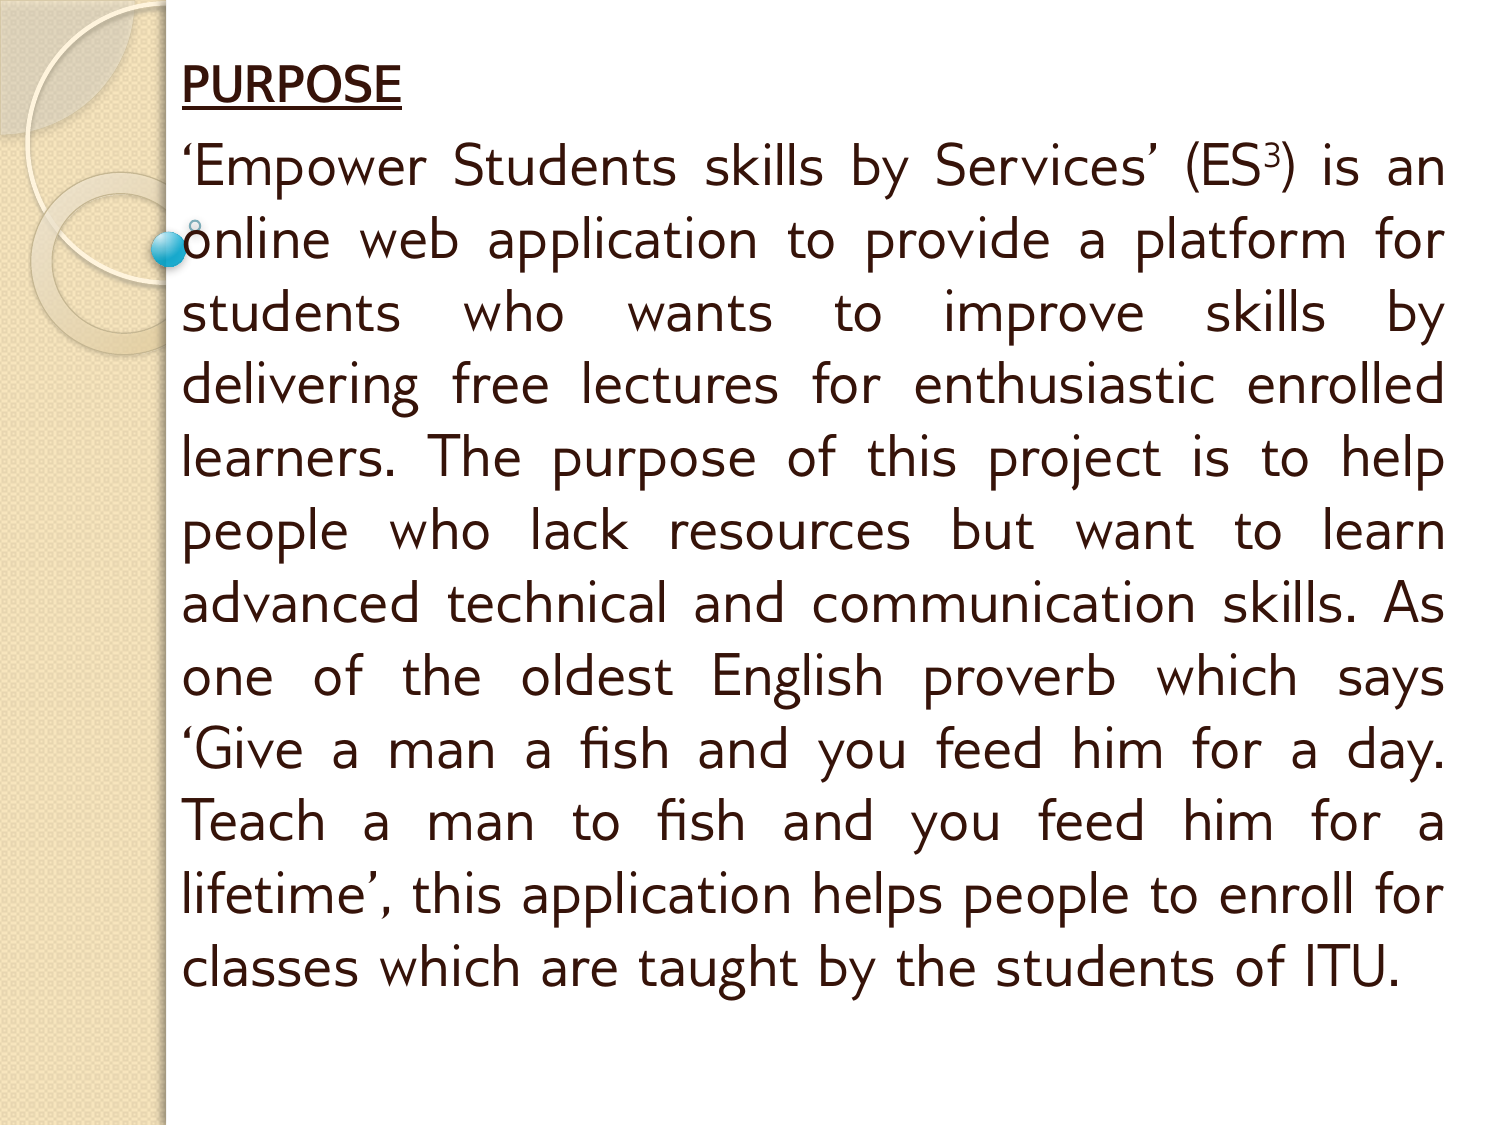

PURPOSE
‘Empower Students skills by Services’ (ES3) is an online web application to provide a platform for students who wants to improve skills by delivering free lectures for enthusiastic enrolled learners. The purpose of this project is to help people who lack resources but want to learn advanced technical and communication skills. As one of the oldest English proverb which says ‘Give a man a fish and you feed him for a day. Teach a man to fish and you feed him for a lifetime’, this application helps people to enroll for classes which are taught by the students of ITU.